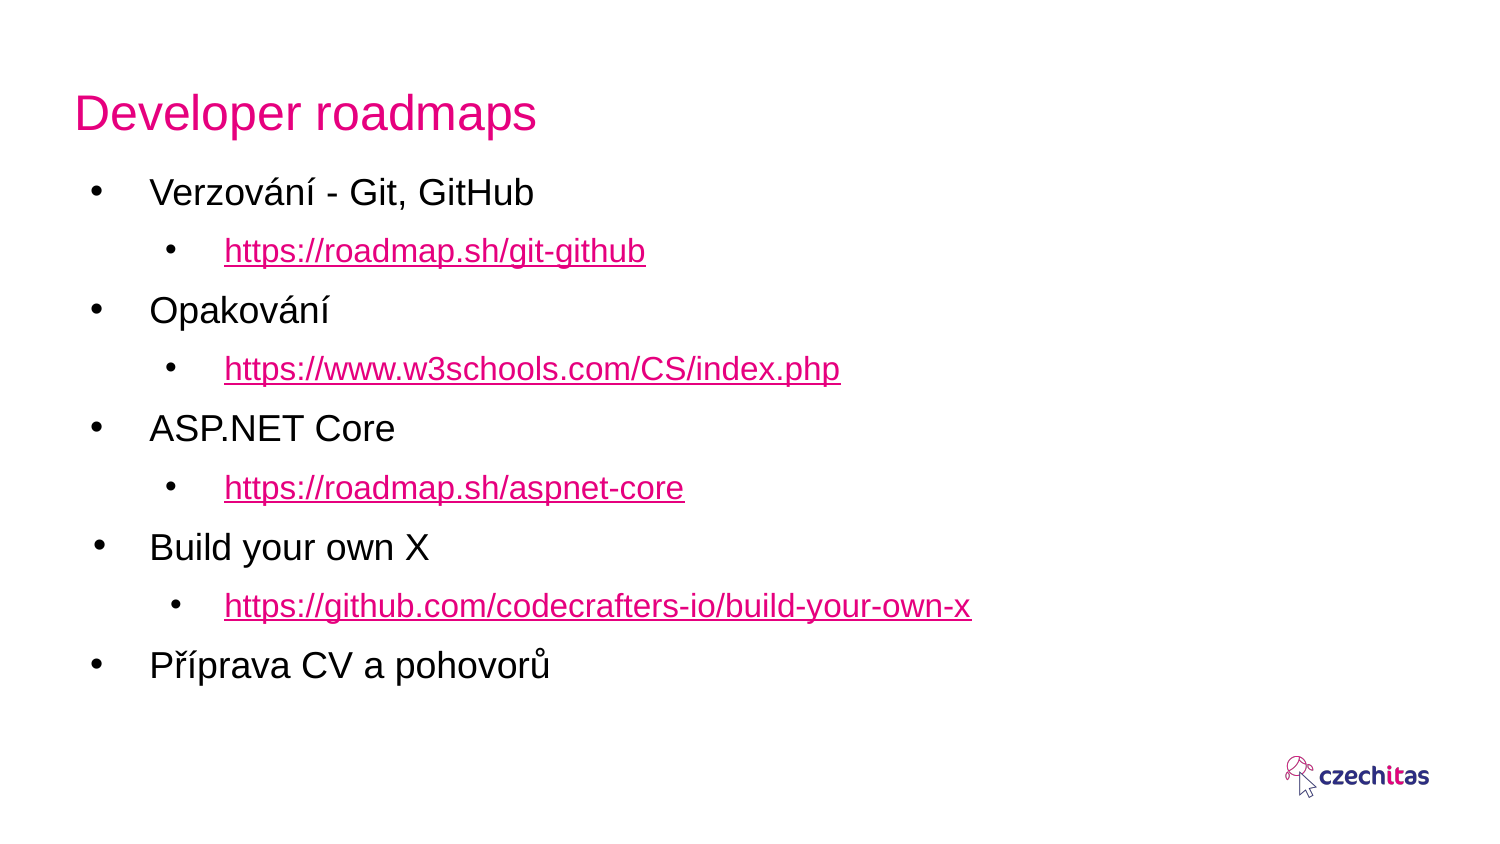

# Developer roadmaps
Verzování - Git, GitHub
https://roadmap.sh/git-github
Opakování
https://www.w3schools.com/CS/index.php
ASP.NET Core
https://roadmap.sh/aspnet-core
Build your own X
https://github.com/codecrafters-io/build-your-own-x
Příprava CV a pohovorů